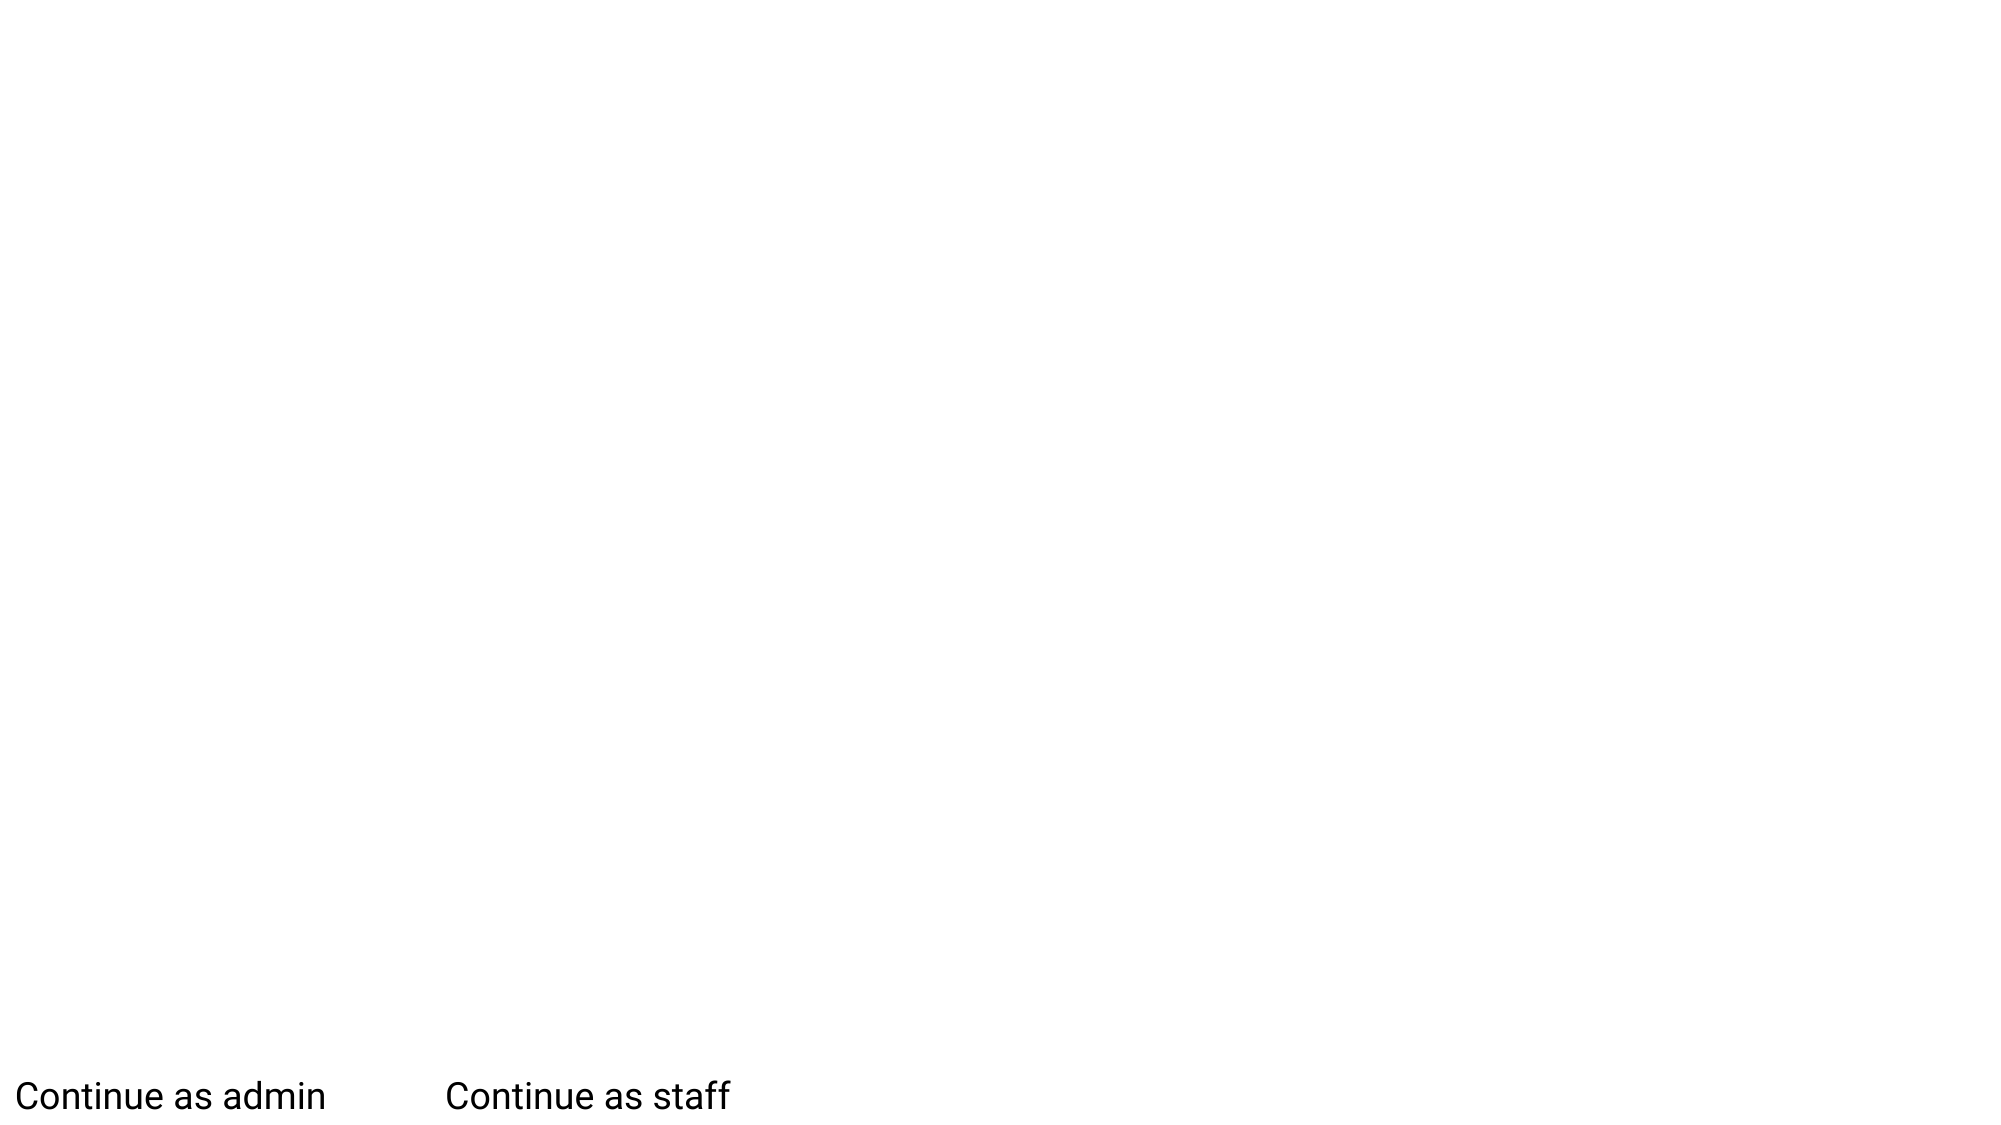

Log-in
Continue as admin
Continue as staff